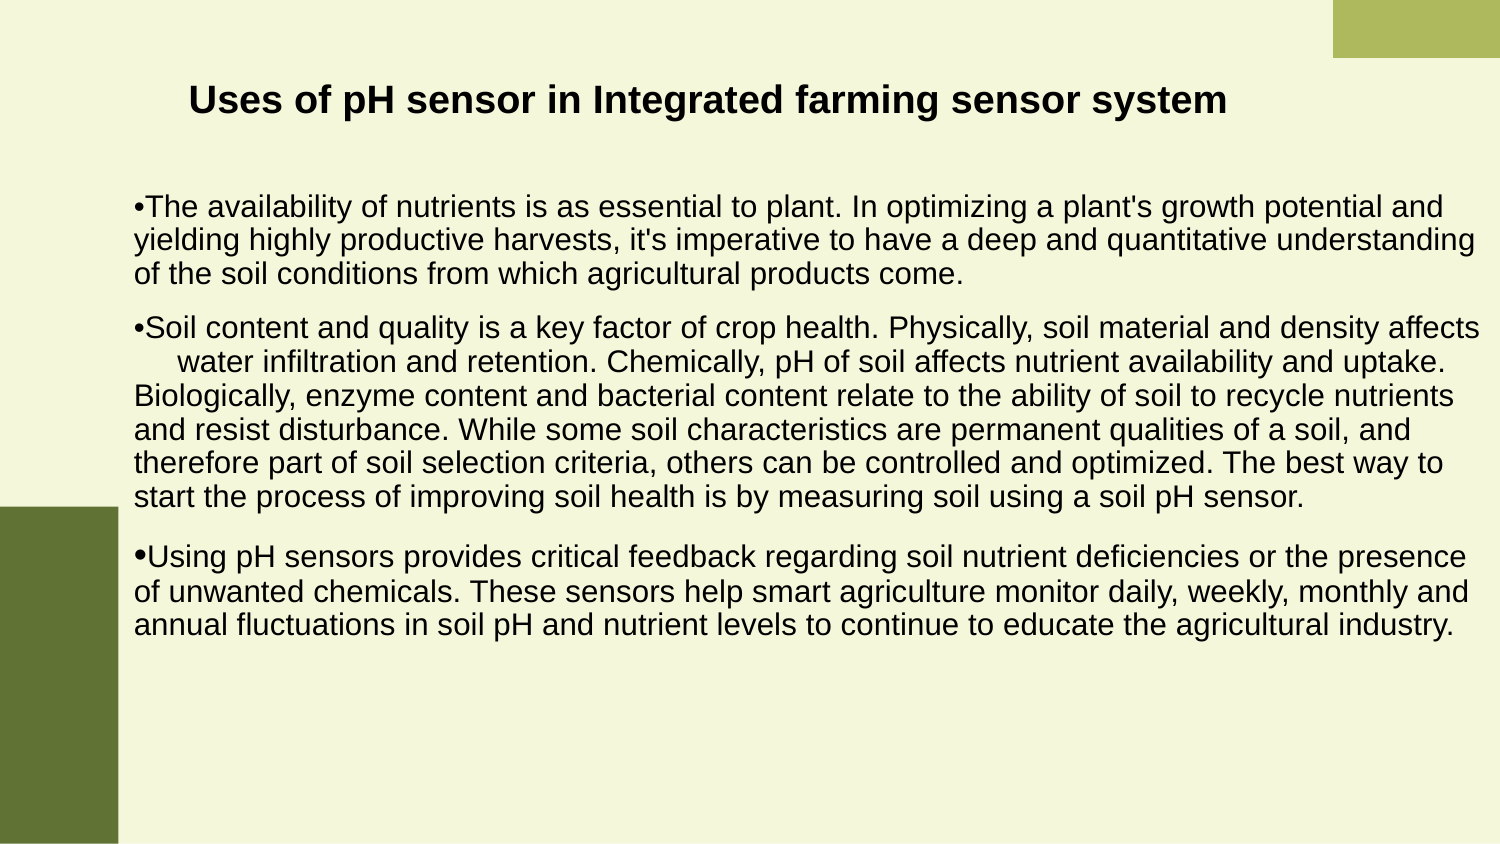

# Uses of pH sensor in Integrated farming sensor system

•The availability of nutrients is as essential to plant. In optimizing a plant's growth potential and yielding highly productive harvests, it's imperative to have a deep and quantitative understanding of the soil conditions from which agricultural products come.
•Soil content and quality is a key factor of crop health. Physically, soil material and density affects      water infiltration and retention. Chemically, pH of soil affects nutrient availability and uptake. Biologically, enzyme content and bacterial content relate to the ability of soil to recycle nutrients and resist disturbance. While some soil characteristics are permanent qualities of a soil, and therefore part of soil selection criteria, others can be controlled and optimized. The best way to start the process of improving soil health is by measuring soil using a soil pH sensor.
•Using pH sensors provides critical feedback regarding soil nutrient deficiencies or the presence of unwanted chemicals. These sensors help smart agriculture monitor daily, weekly, monthly and annual fluctuations in soil pH and nutrient levels to continue to educate the agricultural industry.